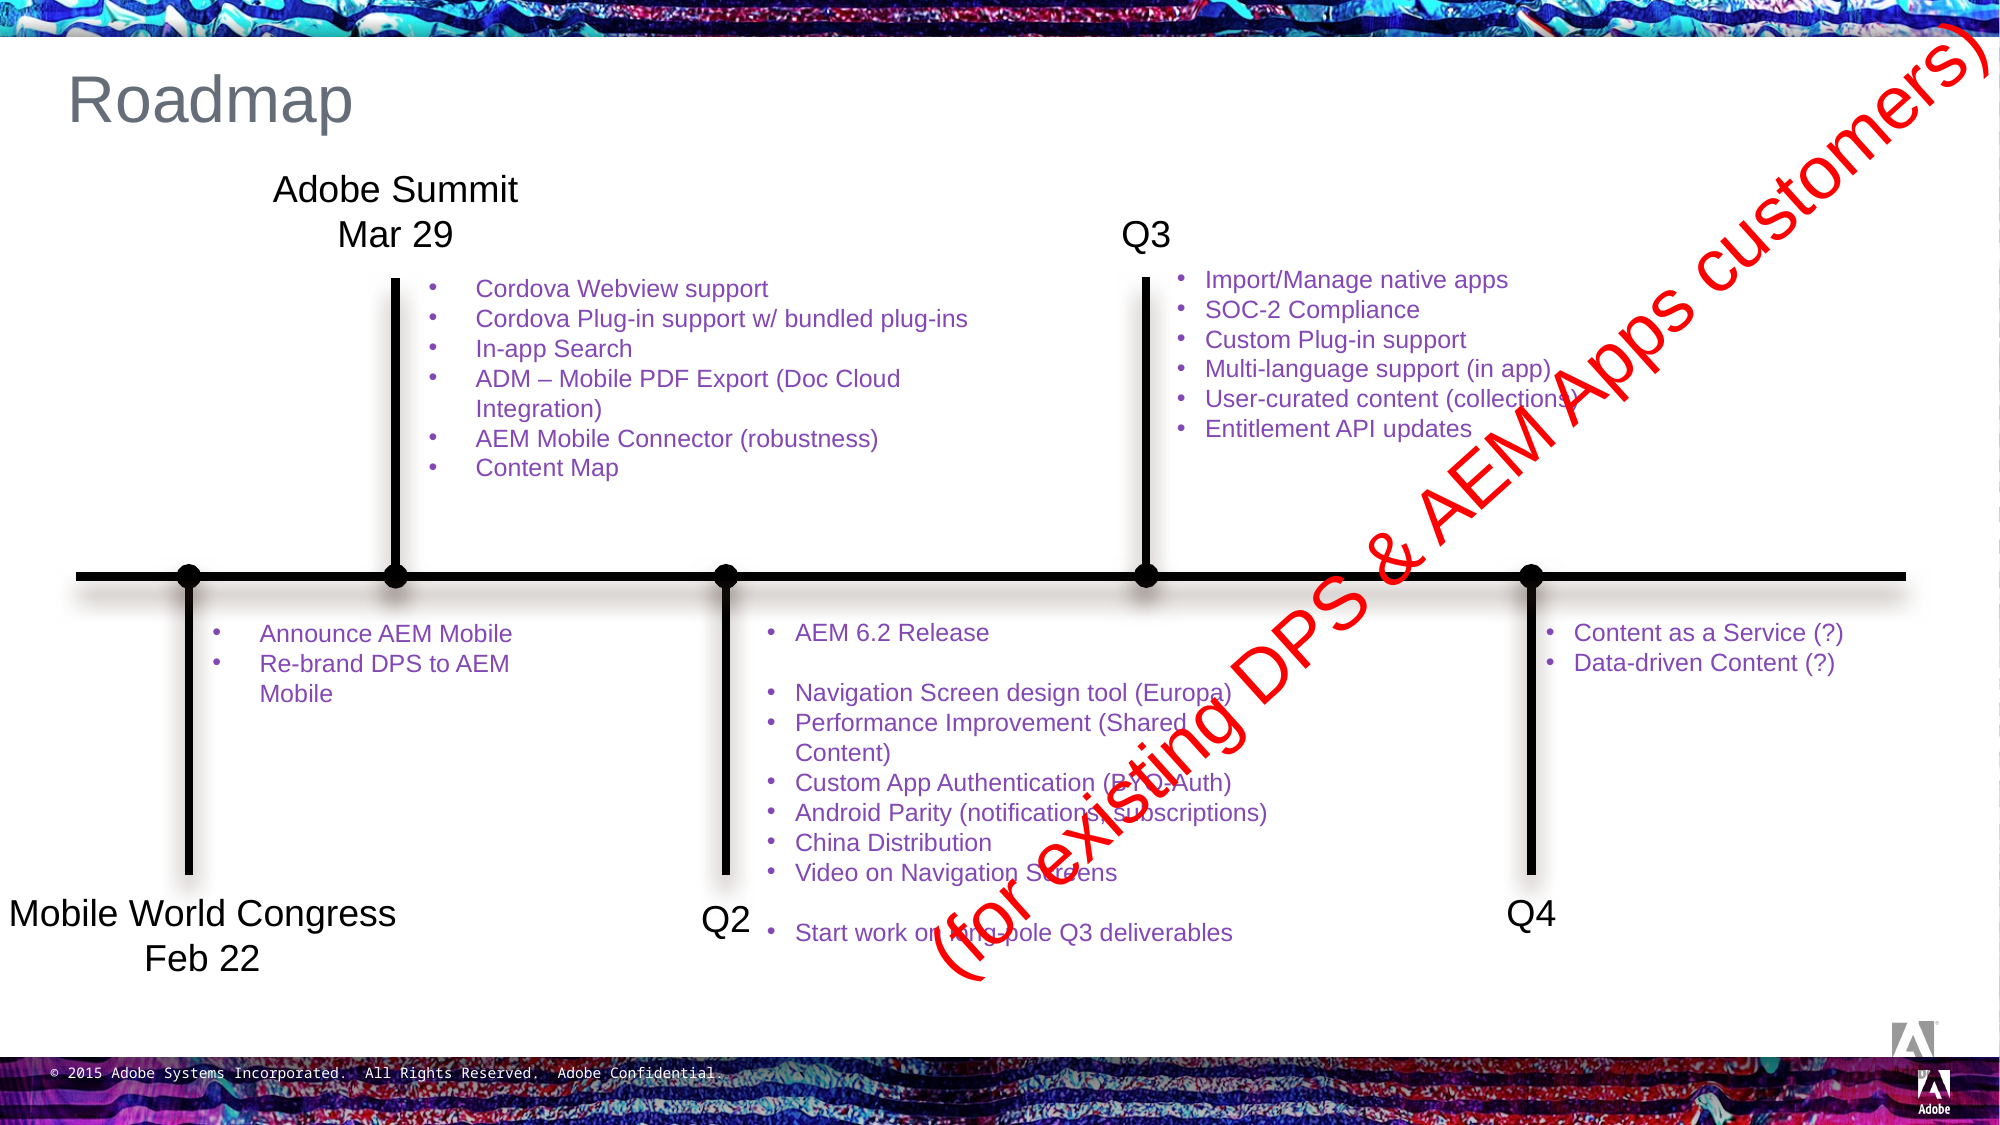

# Roadmap
Adobe Summit
Mar 29
Q3
Import/Manage native apps
SOC-2 Compliance
Custom Plug-in support
Multi-language support (in app)
User-curated content (collections)
Entitlement API updates
Cordova Webview support
Cordova Plug-in support w/ bundled plug-ins
In-app Search
ADM – Mobile PDF Export (Doc Cloud Integration)
AEM Mobile Connector (robustness)
Content Map
(for existing DPS & AEM Apps customers)
Content as a Service (?)
Data-driven Content (?)

AEM 6.2 Release

Navigation Screen design tool (Europa)
Performance Improvement (Shared Content)
Custom App Authentication (BYO-Auth)
Android Parity (notifications, subscriptions)
China Distribution
Video on Navigation Screens

Start work on long-pole Q3 deliverables
Announce AEM Mobile
Re-brand DPS to AEM Mobile

Mobile World Congress
Feb 22
Q4
Q2